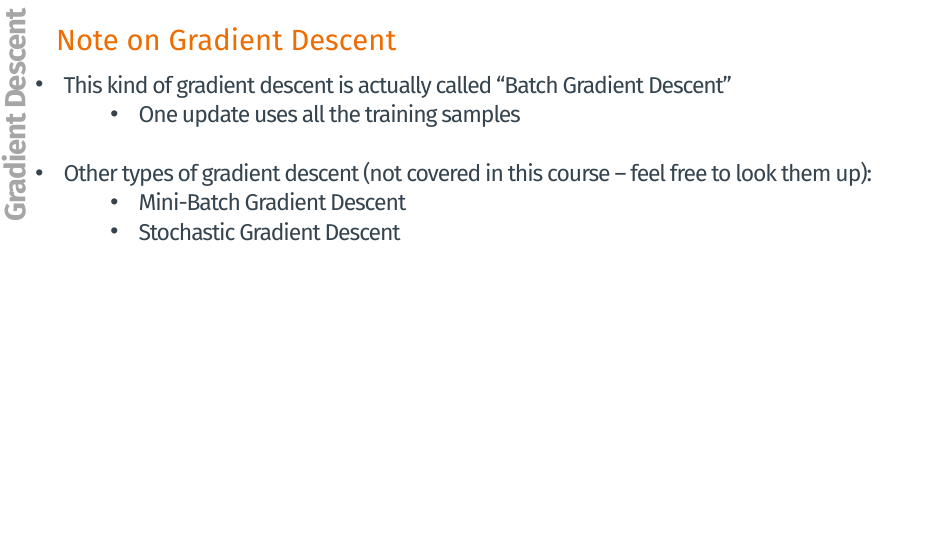

Note on Gradient Descent
This kind of gradient descent is actually called “Batch Gradient Descent”
One update uses all the training samples

Other types of gradient descent (not covered in this course – feel free to look them up):
Mini-Batch Gradient Descent
Stochastic Gradient Descent

Gradient Descent